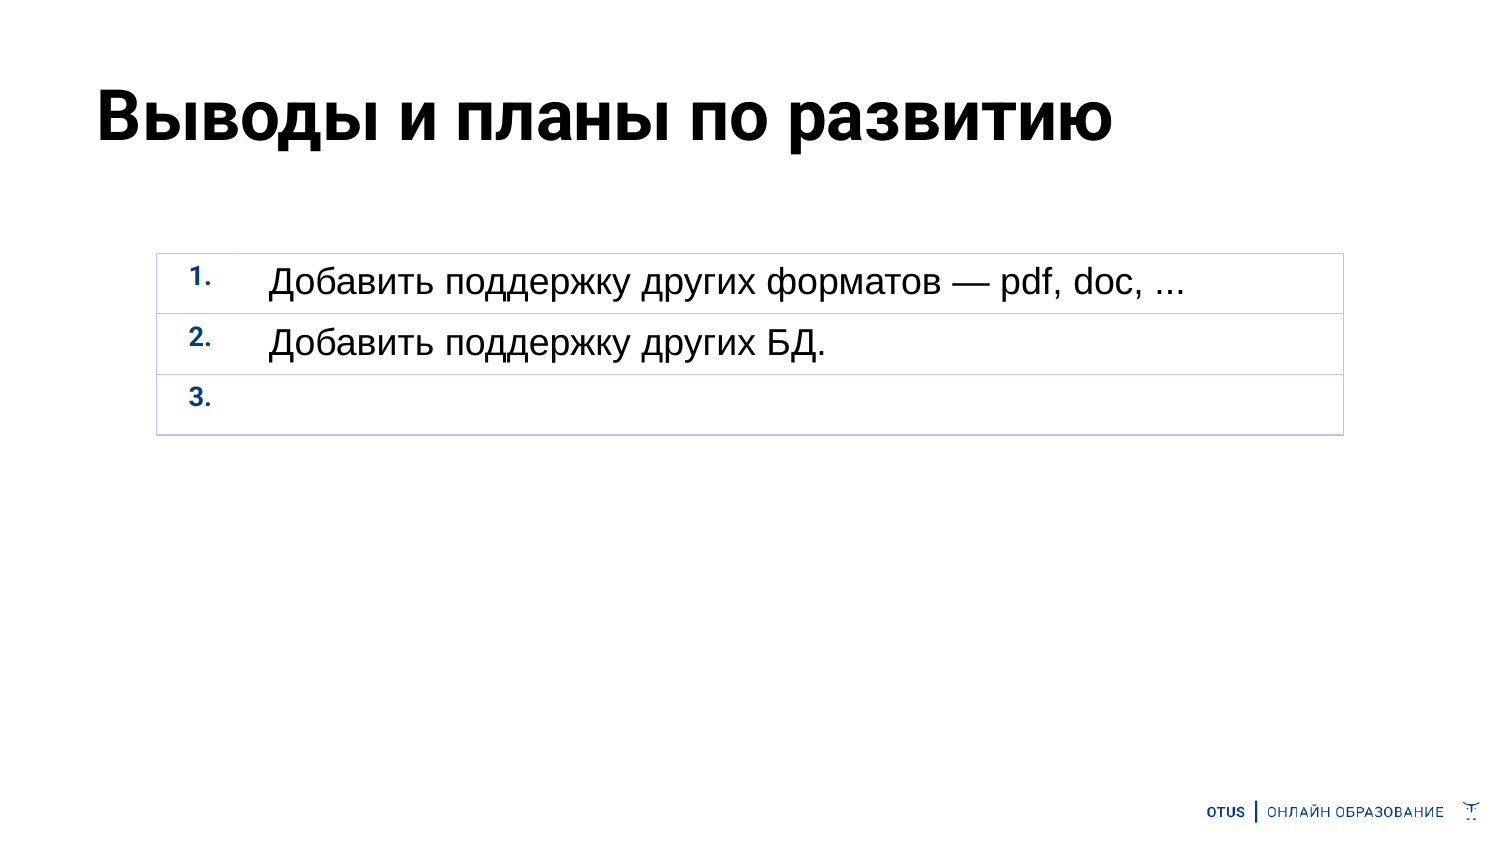

# Выводы и планы по развитию

| 1. | Добавить поддержку других форматов — pdf, doc, ... |
| --- | --- |
| 2. | Добавить поддержку других БД. |
| 3. |  |